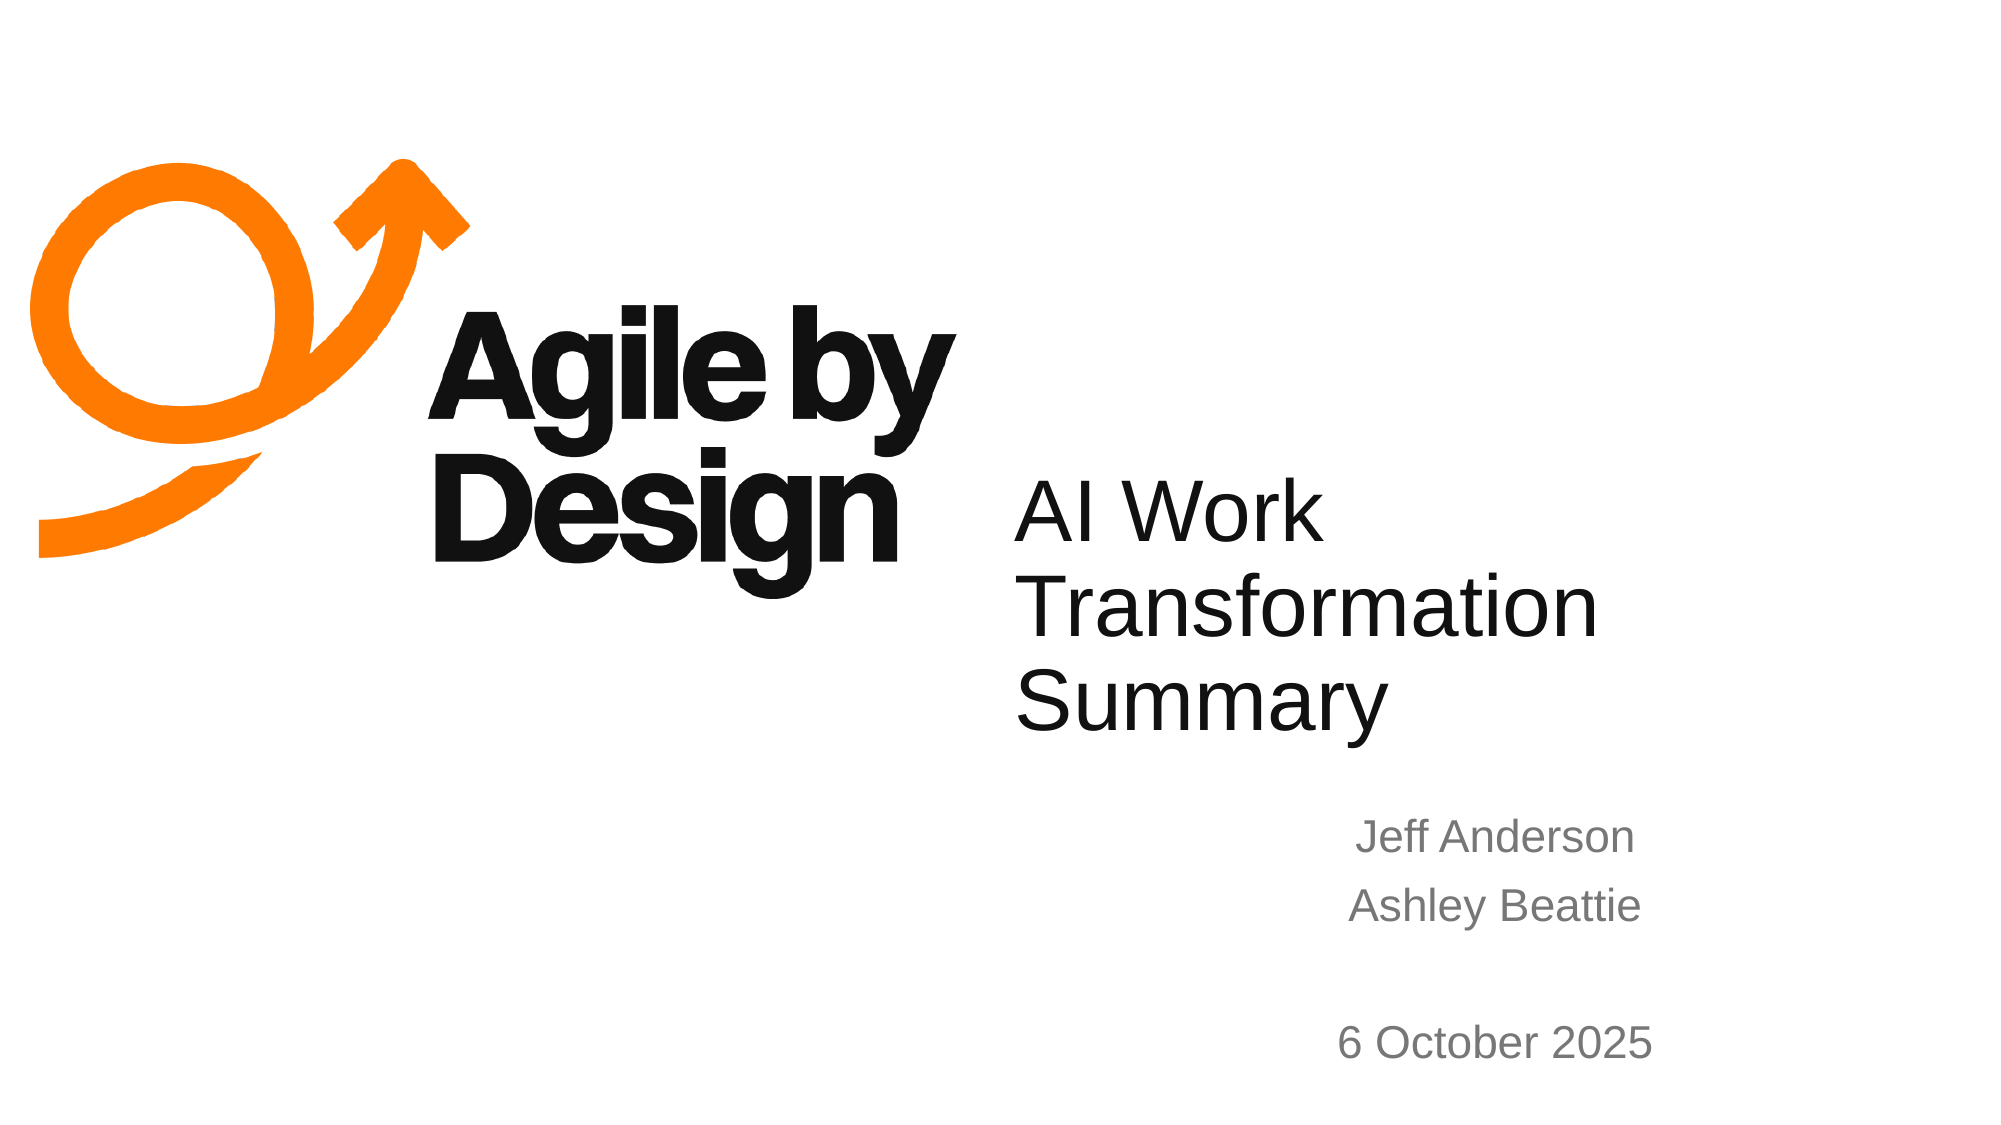

# AI Work Transformation Summary
Jeff Anderson
Ashley Beattie

6 October 2025